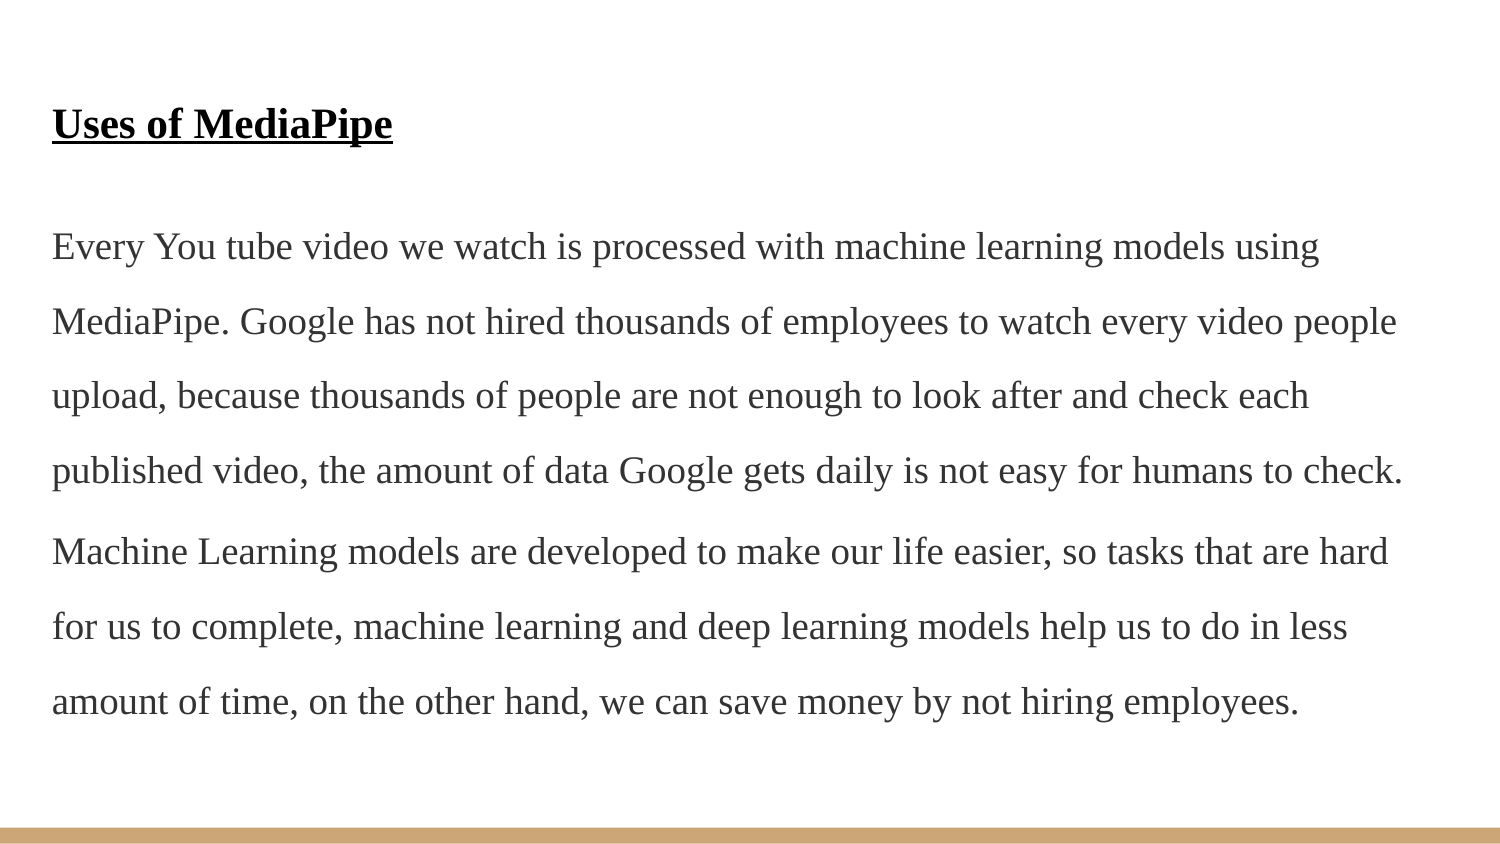

Uses of MediaPipe

Every You tube video we watch is processed with machine learning models using MediaPipe. Google has not hired thousands of employees to watch every video people upload, because thousands of people are not enough to look after and check each published video, the amount of data Google gets daily is not easy for humans to check.
Machine Learning models are developed to make our life easier, so tasks that are hard for us to complete, machine learning and deep learning models help us to do in less amount of time, on the other hand, we can save money by not hiring employees.